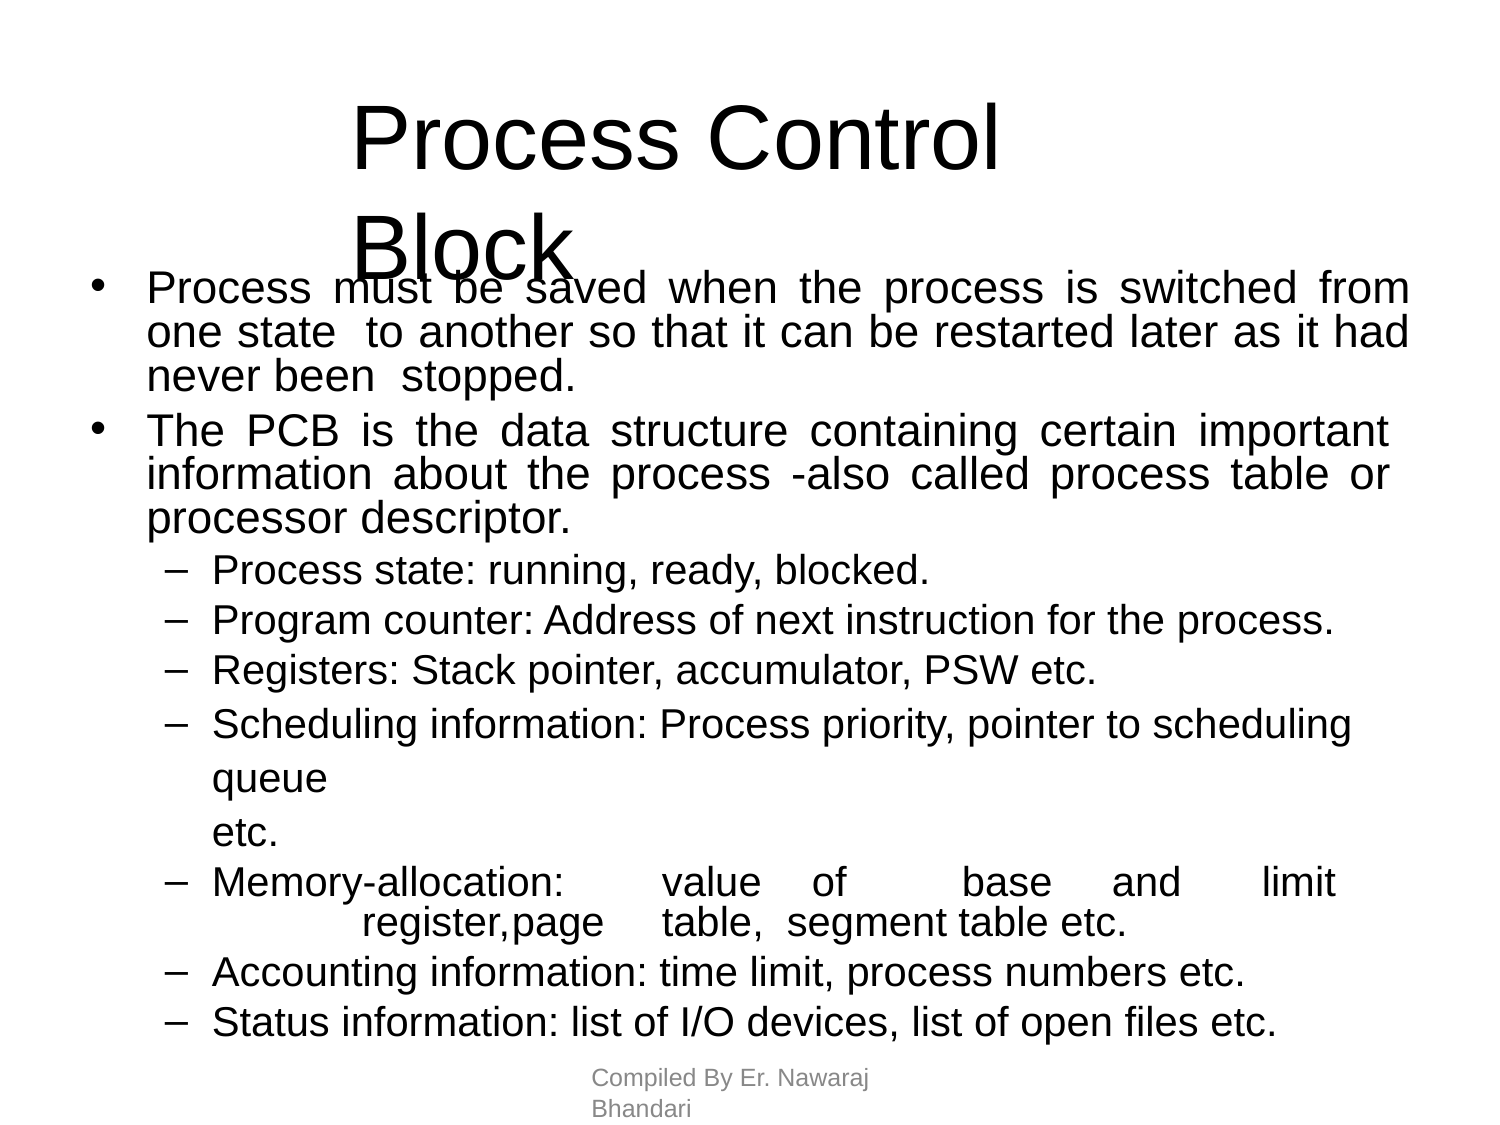

# Process Control Block
Process must be saved when the process is switched from one state  to another so that it can be restarted later as it had never been  stopped.
The PCB is the data structure containing certain important  information about the process -also called process table or  processor descriptor.
Process state: running, ready, blocked.
Program counter: Address of next instruction for the process.
Registers: Stack pointer, accumulator, PSW etc.
Scheduling information: Process priority, pointer to scheduling queue
etc.
Memory-allocation:	value	of	base	and	limit	register,	page	table,  segment table etc.
Accounting information: time limit, process numbers etc.
Status information: list of I/O devices, list of open files etc.
Compiled By Er. Nawaraj Bhandari